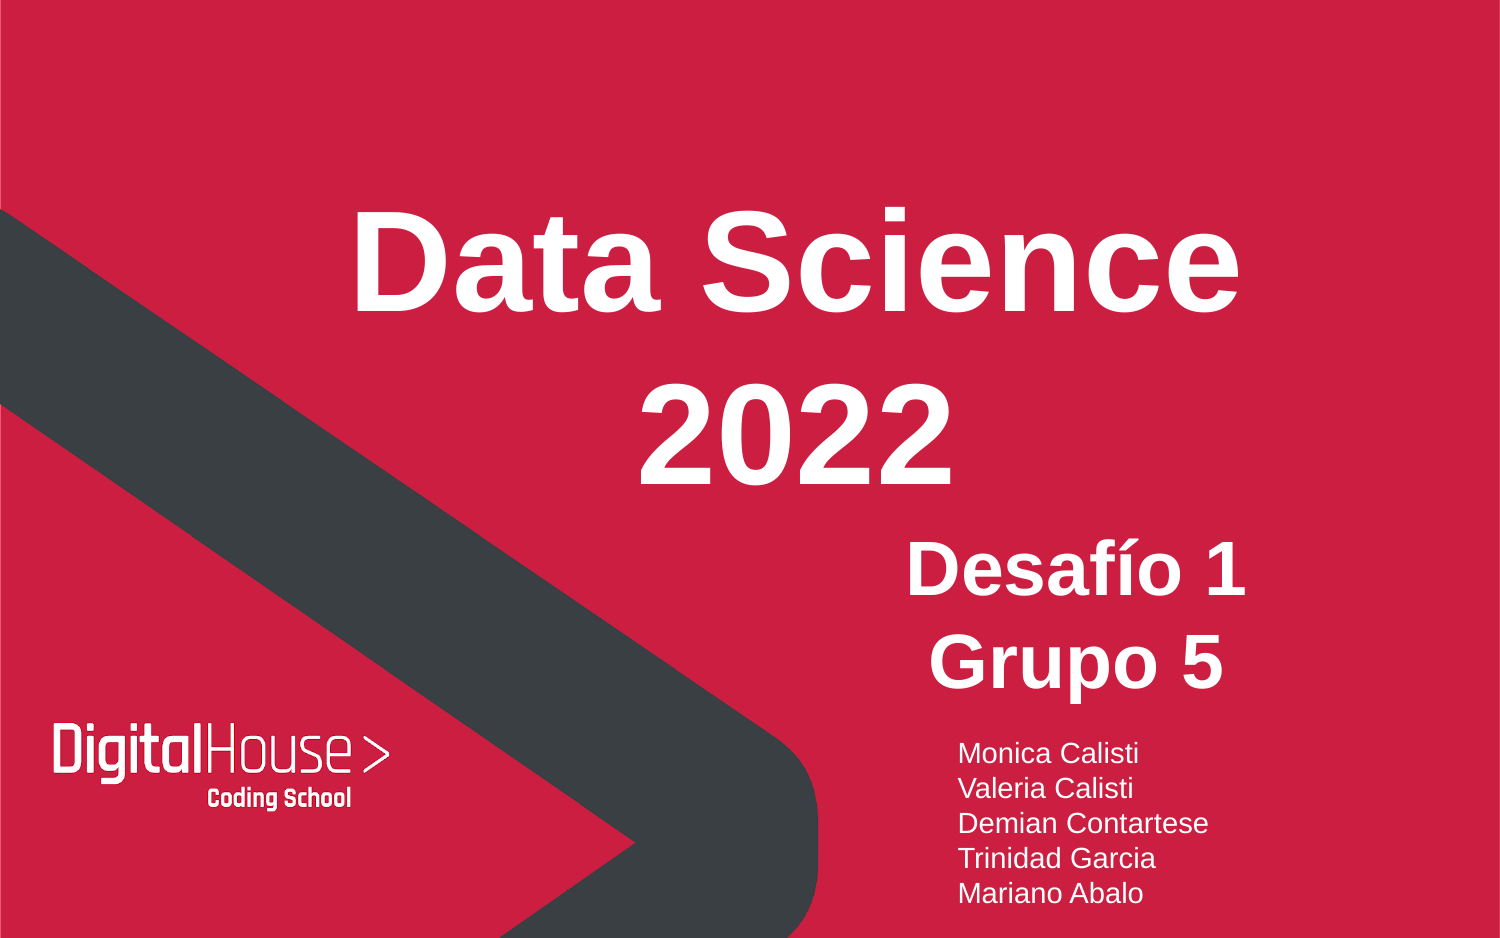

Data Science
2022
# Desafío 1 Grupo 5
Monica Calisti
Valeria Calisti
Demian Contartese
Trinidad Garcia
Mariano Abalo